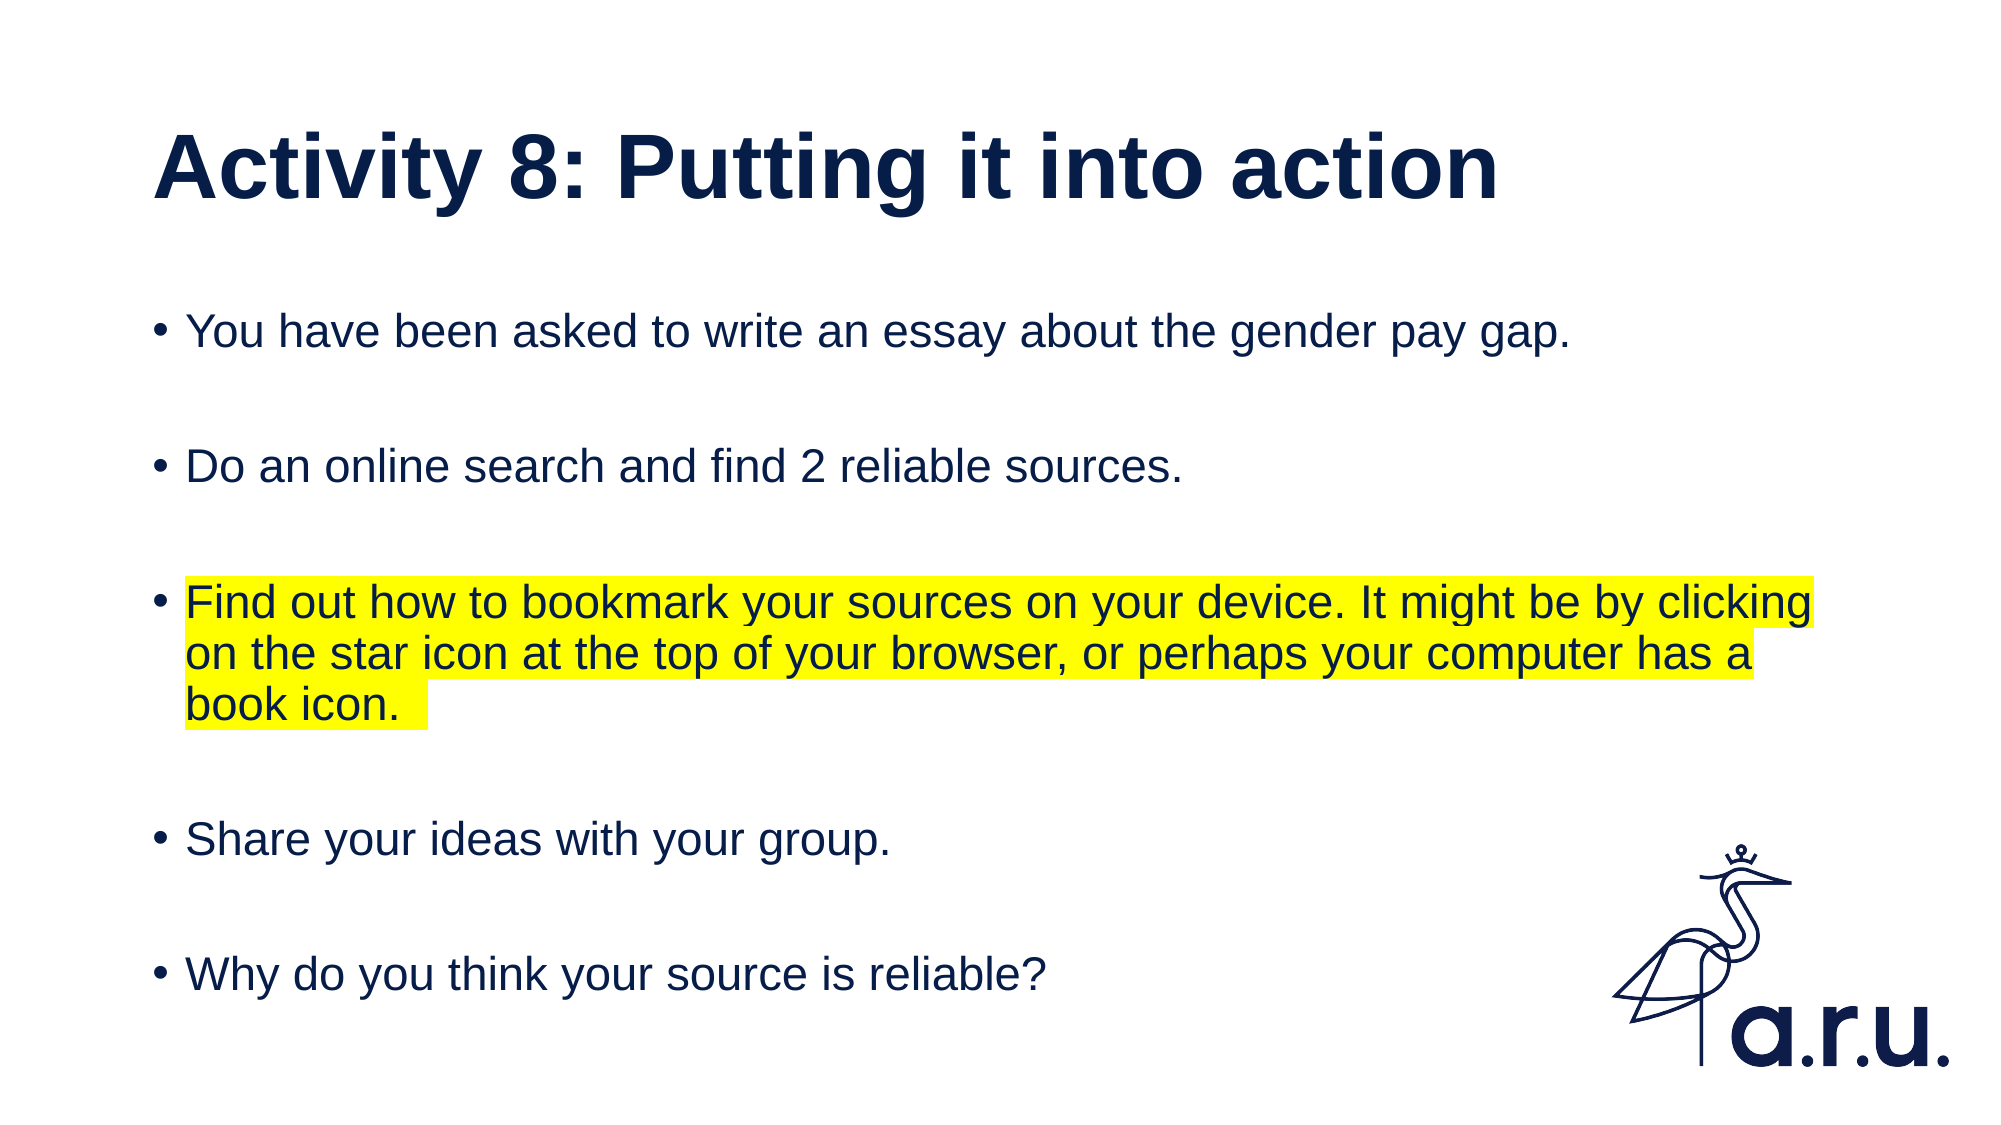

# Activity 8: Putting it into action
You have been asked to write an essay about the gender pay gap.

Do an online search and find 2 reliable sources.

Find out how to bookmark your sources on your device. It might be by clicking on the star icon at the top of your browser, or perhaps your computer has a book icon.

Share your ideas with your group.

Why do you think your source is reliable?